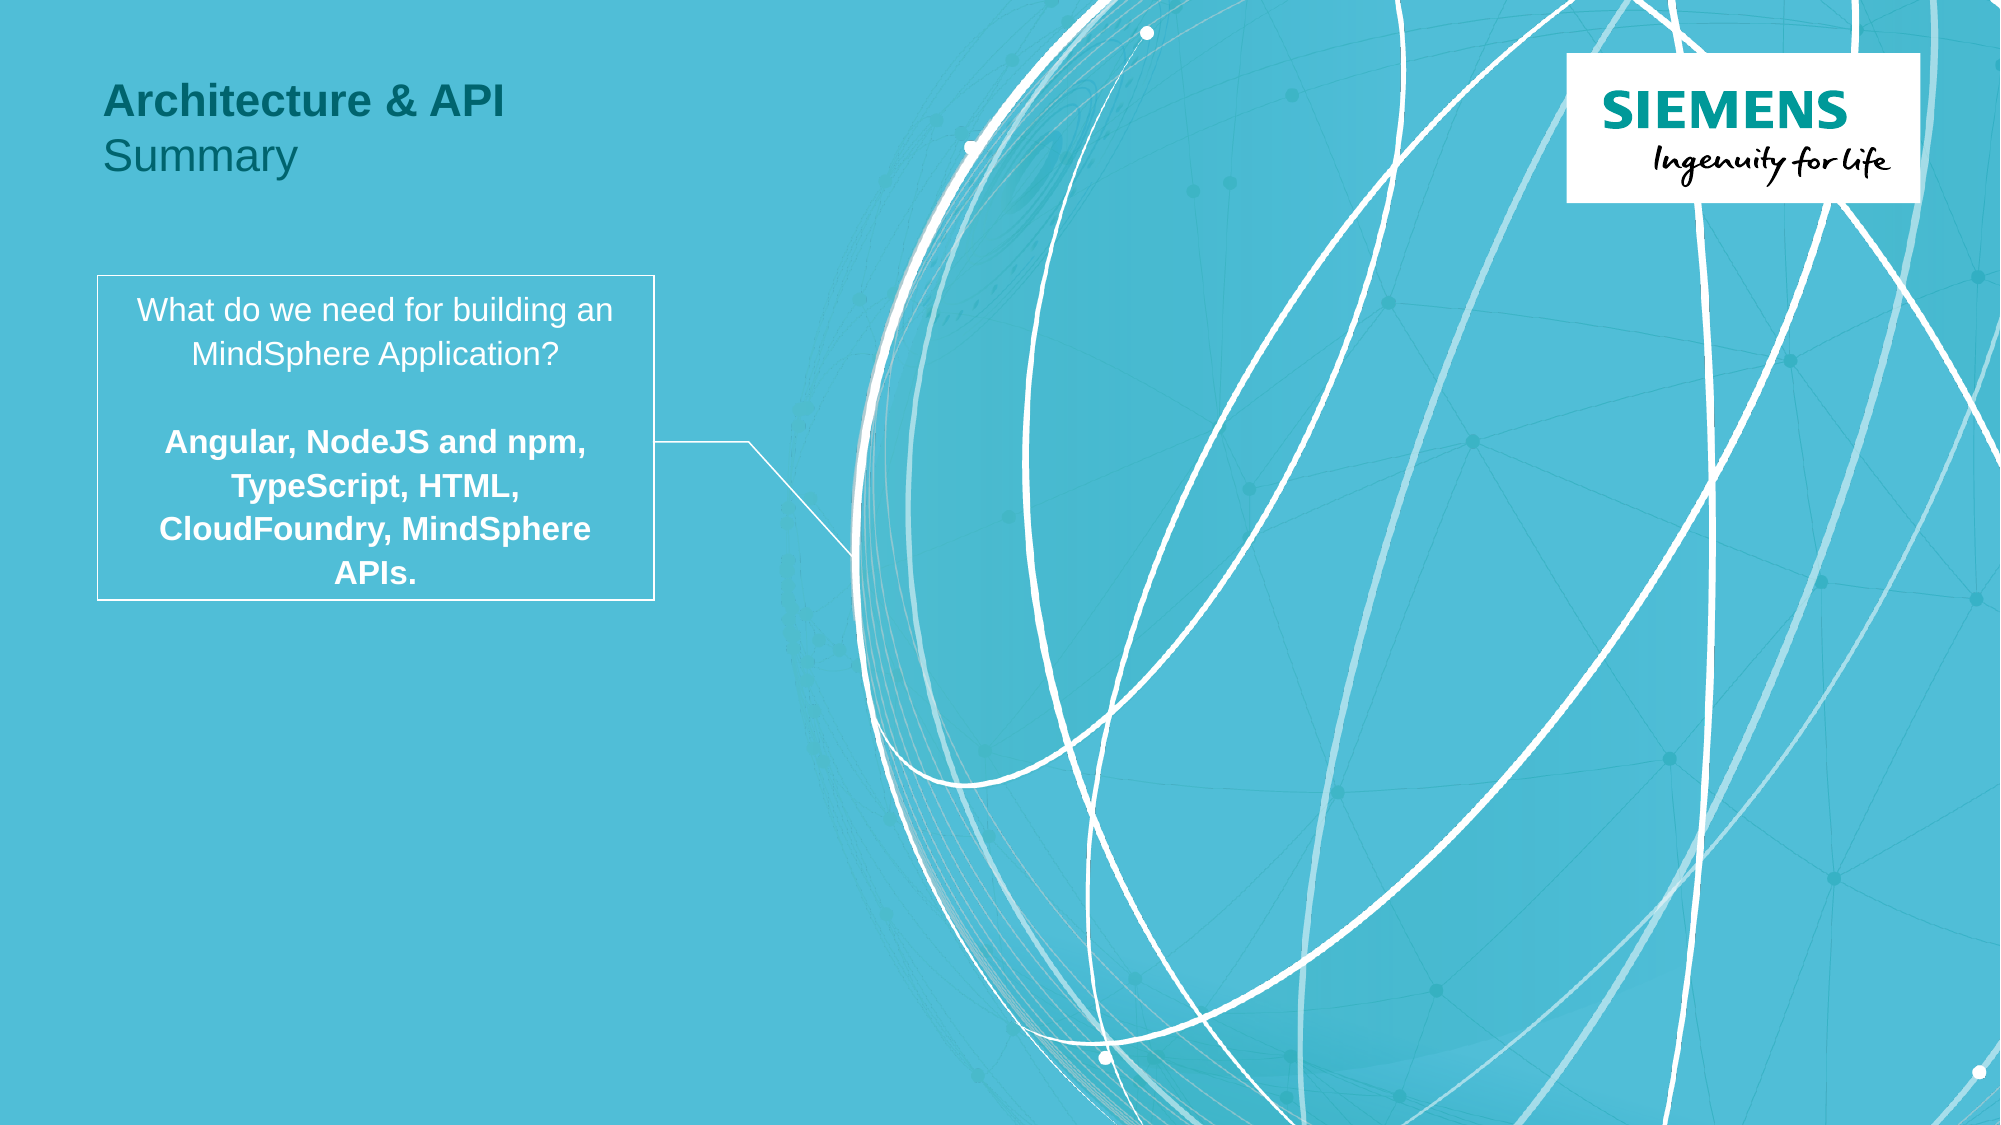

# Architecture & API Summary
What do we need for building an MindSphere Application?

Angular, NodeJS and npm, TypeScript, HTML, CloudFoundry, MindSphere APIs.